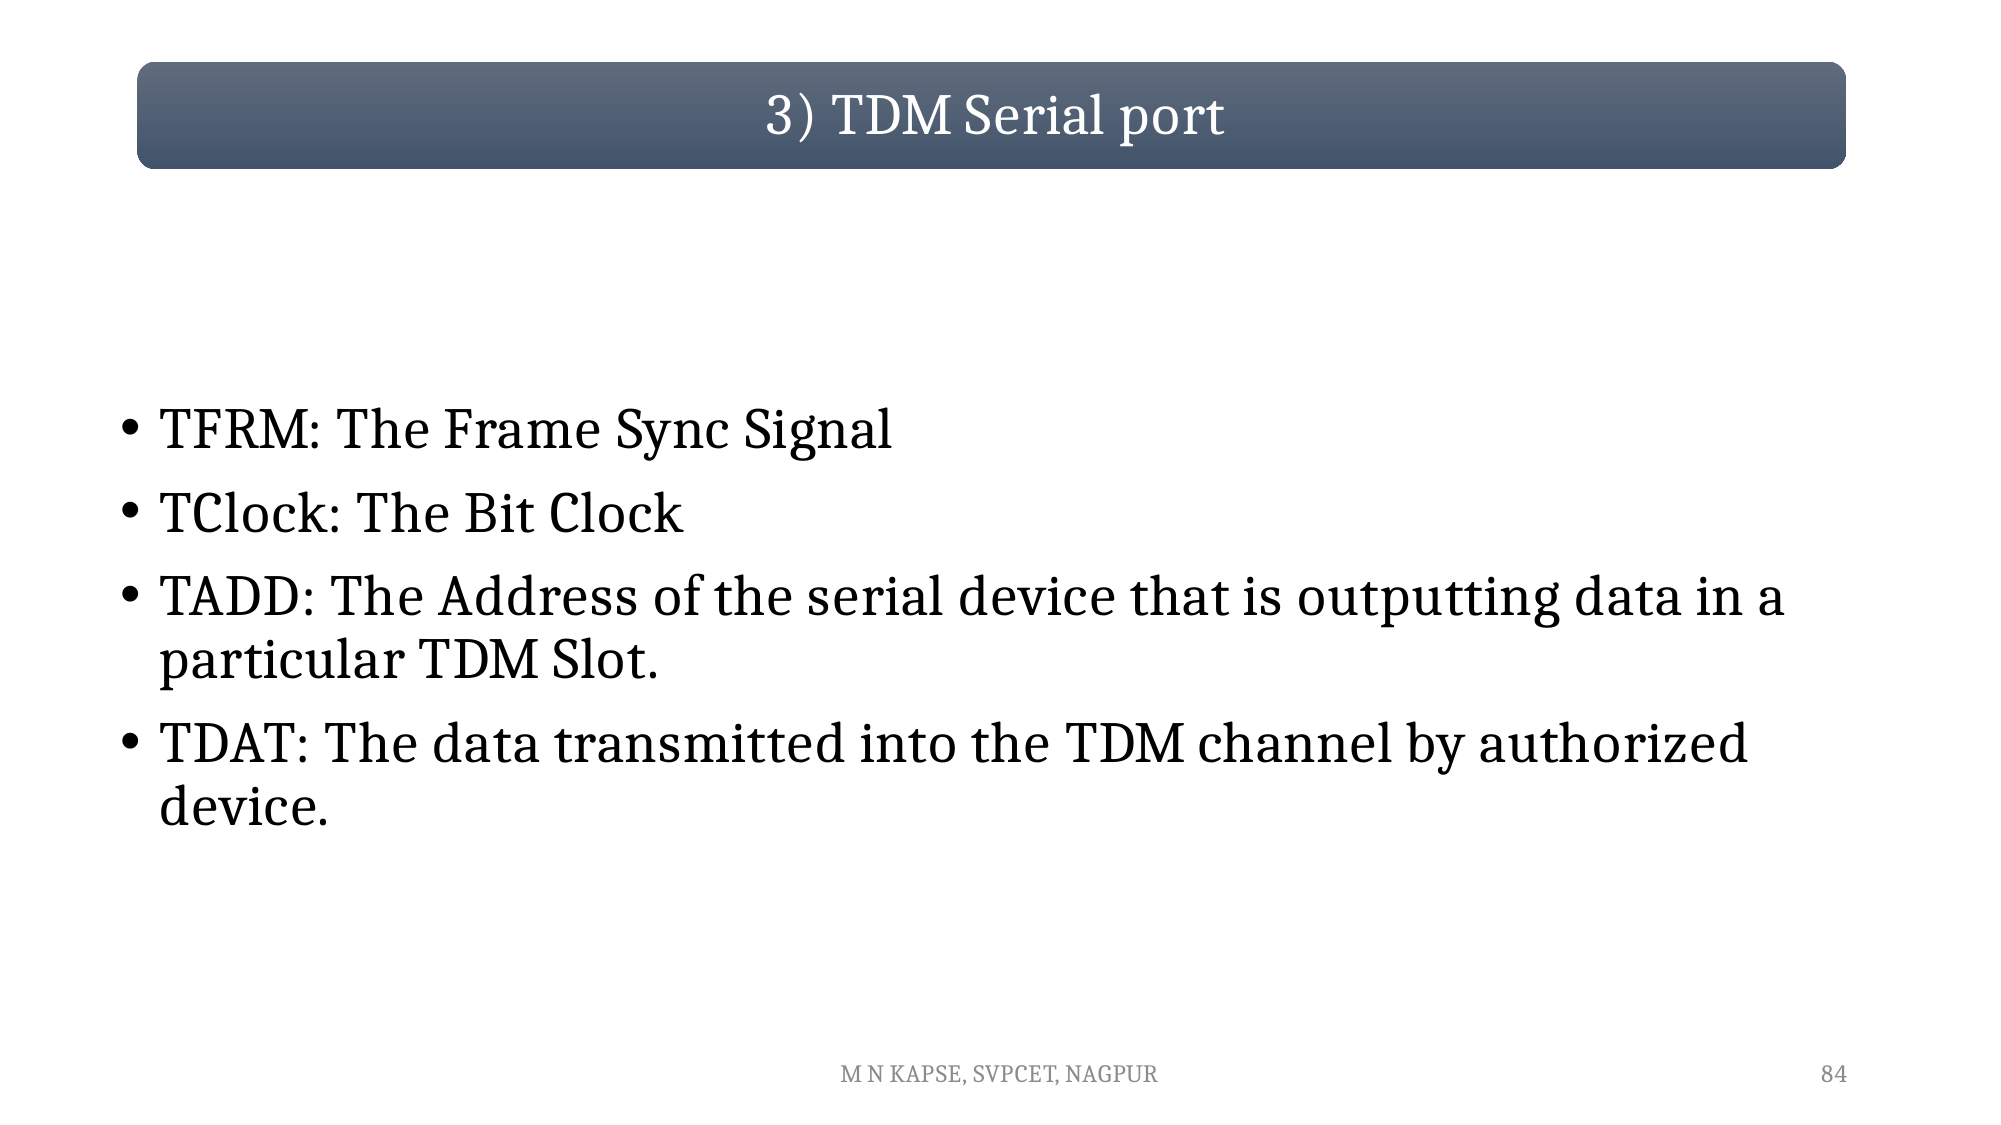

3) TDM Serial port
TFRM: The Frame Sync Signal
TClock: The Bit Clock
TADD: The Address of the serial device that is outputting data in a particular TDM Slot.
TDAT: The data transmitted into the TDM channel by authorized device.

M N KAPSE, SVPCET, NAGPUR
84